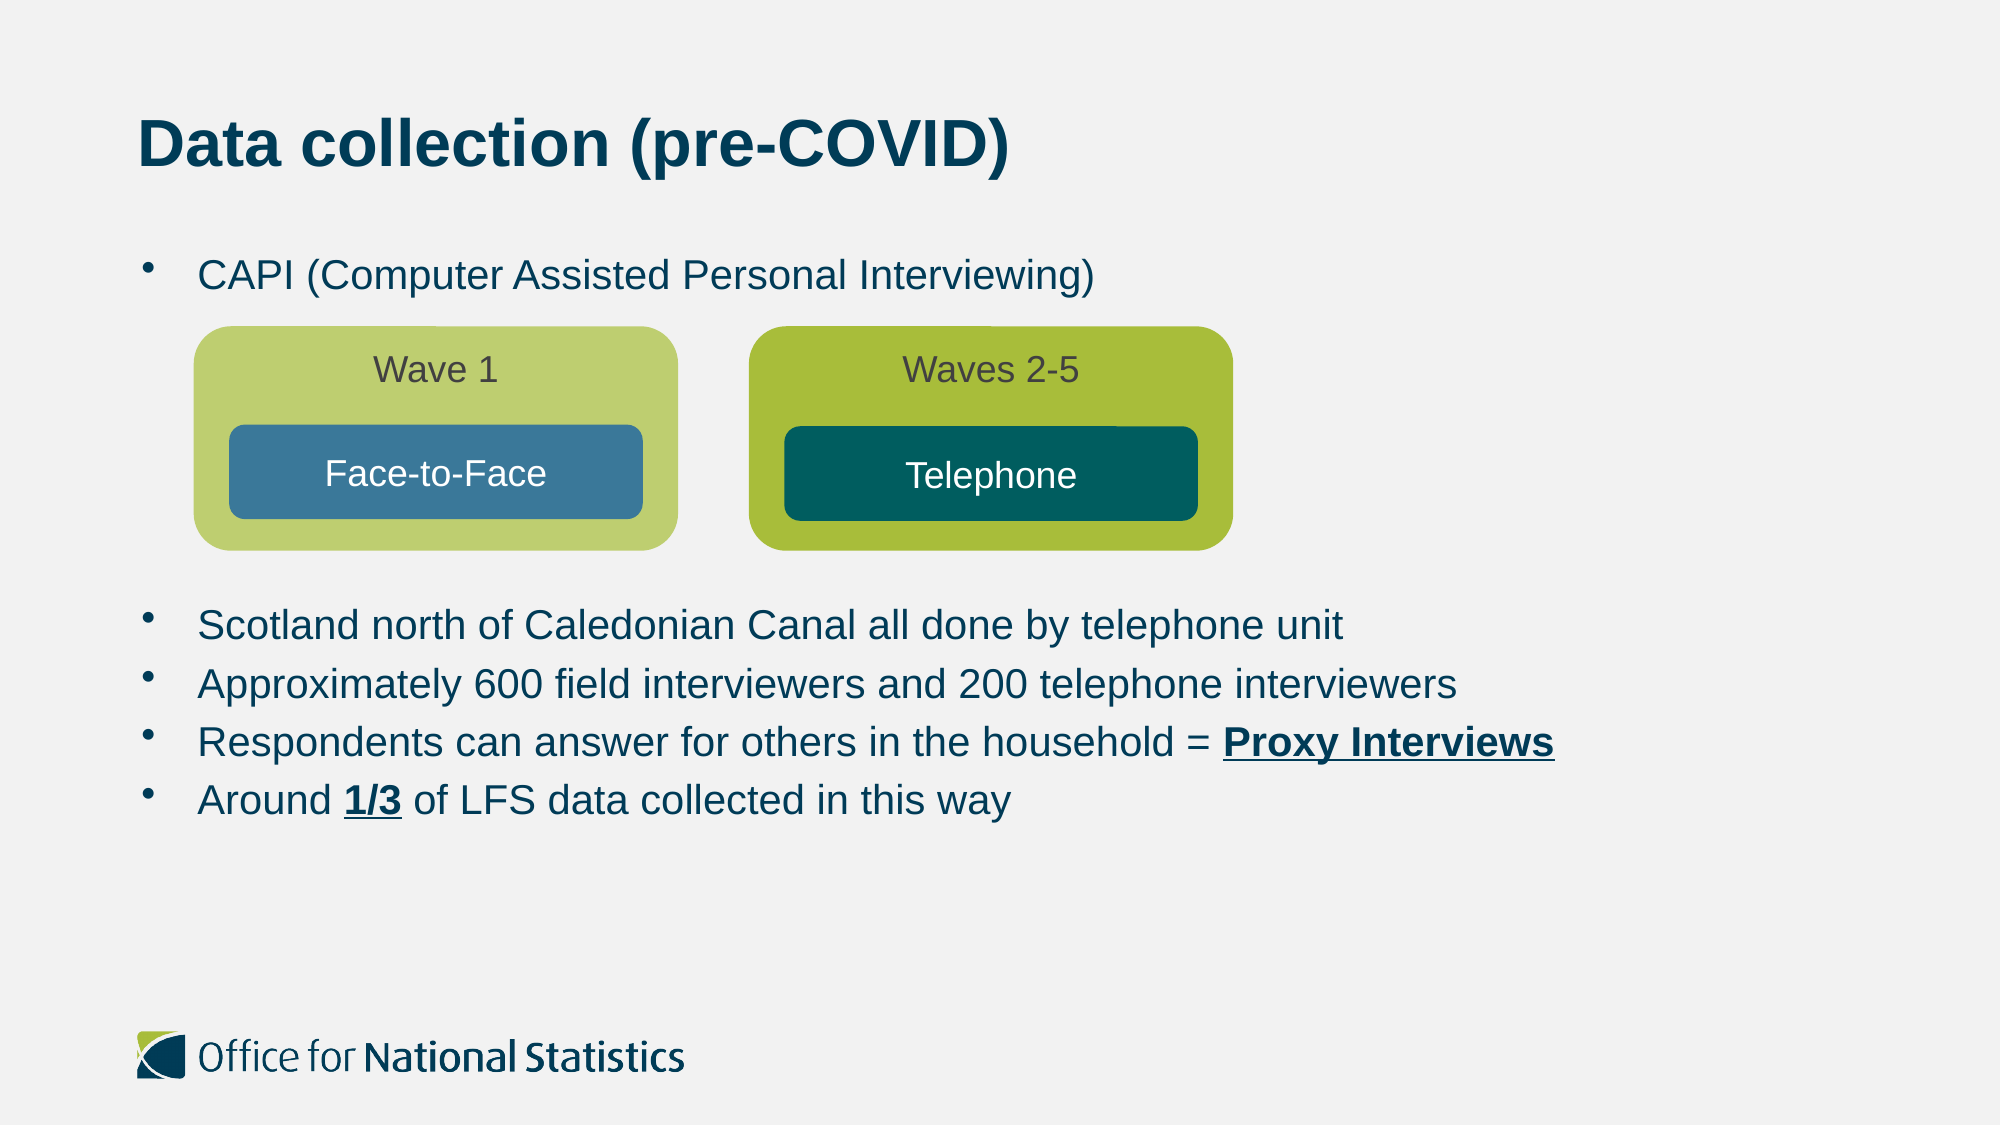

# Data collection (pre-COVID)
CAPI (Computer Assisted Personal Interviewing)

Scotland north of Caledonian Canal all done by telephone unit
Approximately 600 field interviewers and 200 telephone interviewers
Respondents can answer for others in the household = Proxy Interviews
Around 1/3 of LFS data collected in this way

Wave 1
Waves 2-5
Face-to-Face
Telephone